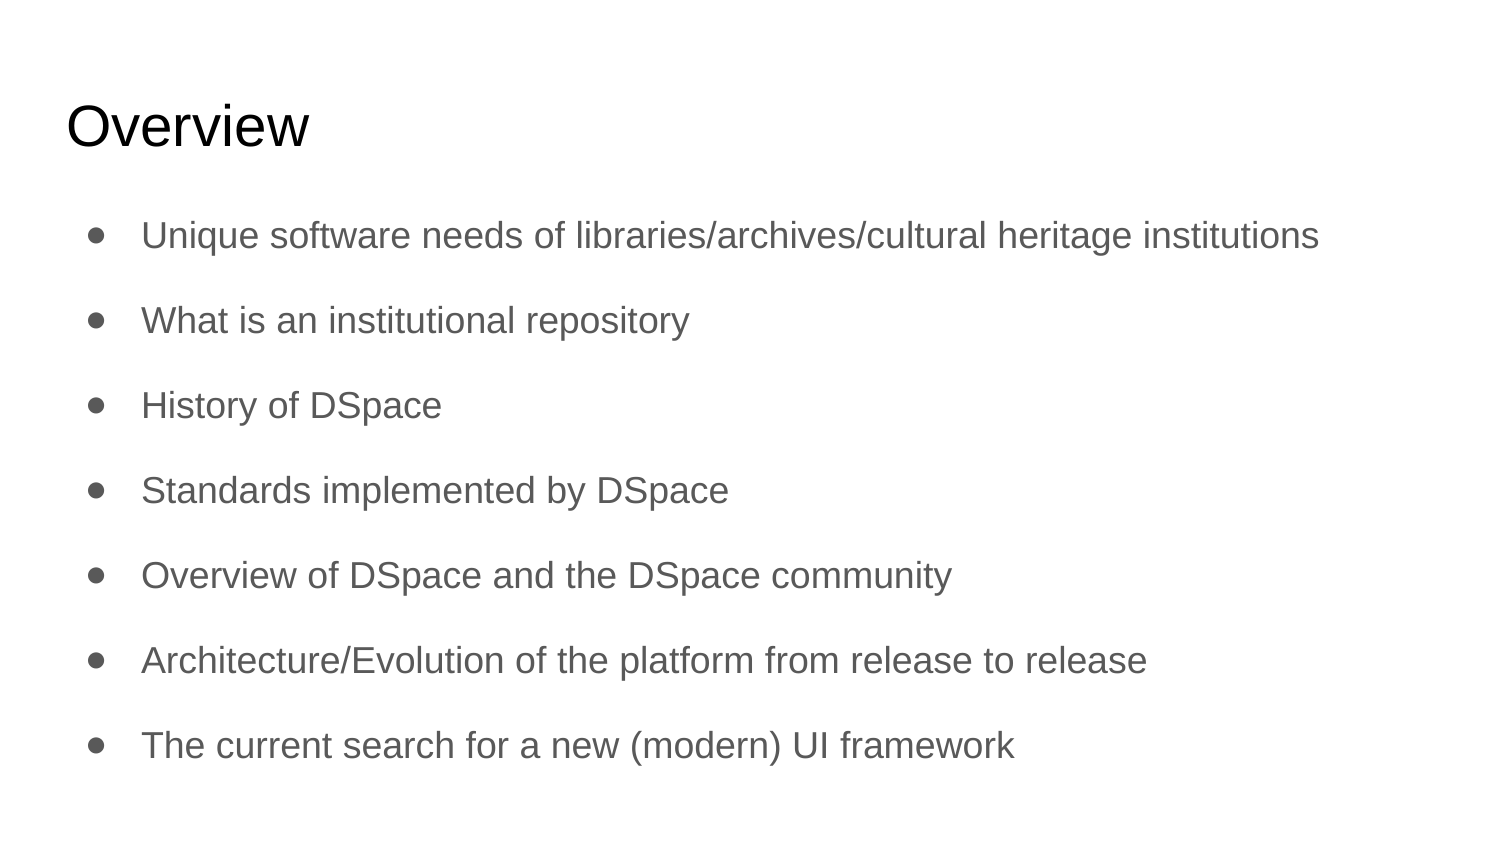

# Overview
Unique software needs of libraries/archives/cultural heritage institutions
What is an institutional repository
History of DSpace
Standards implemented by DSpace
Overview of DSpace and the DSpace community
Architecture/Evolution of the platform from release to release
The current search for a new (modern) UI framework